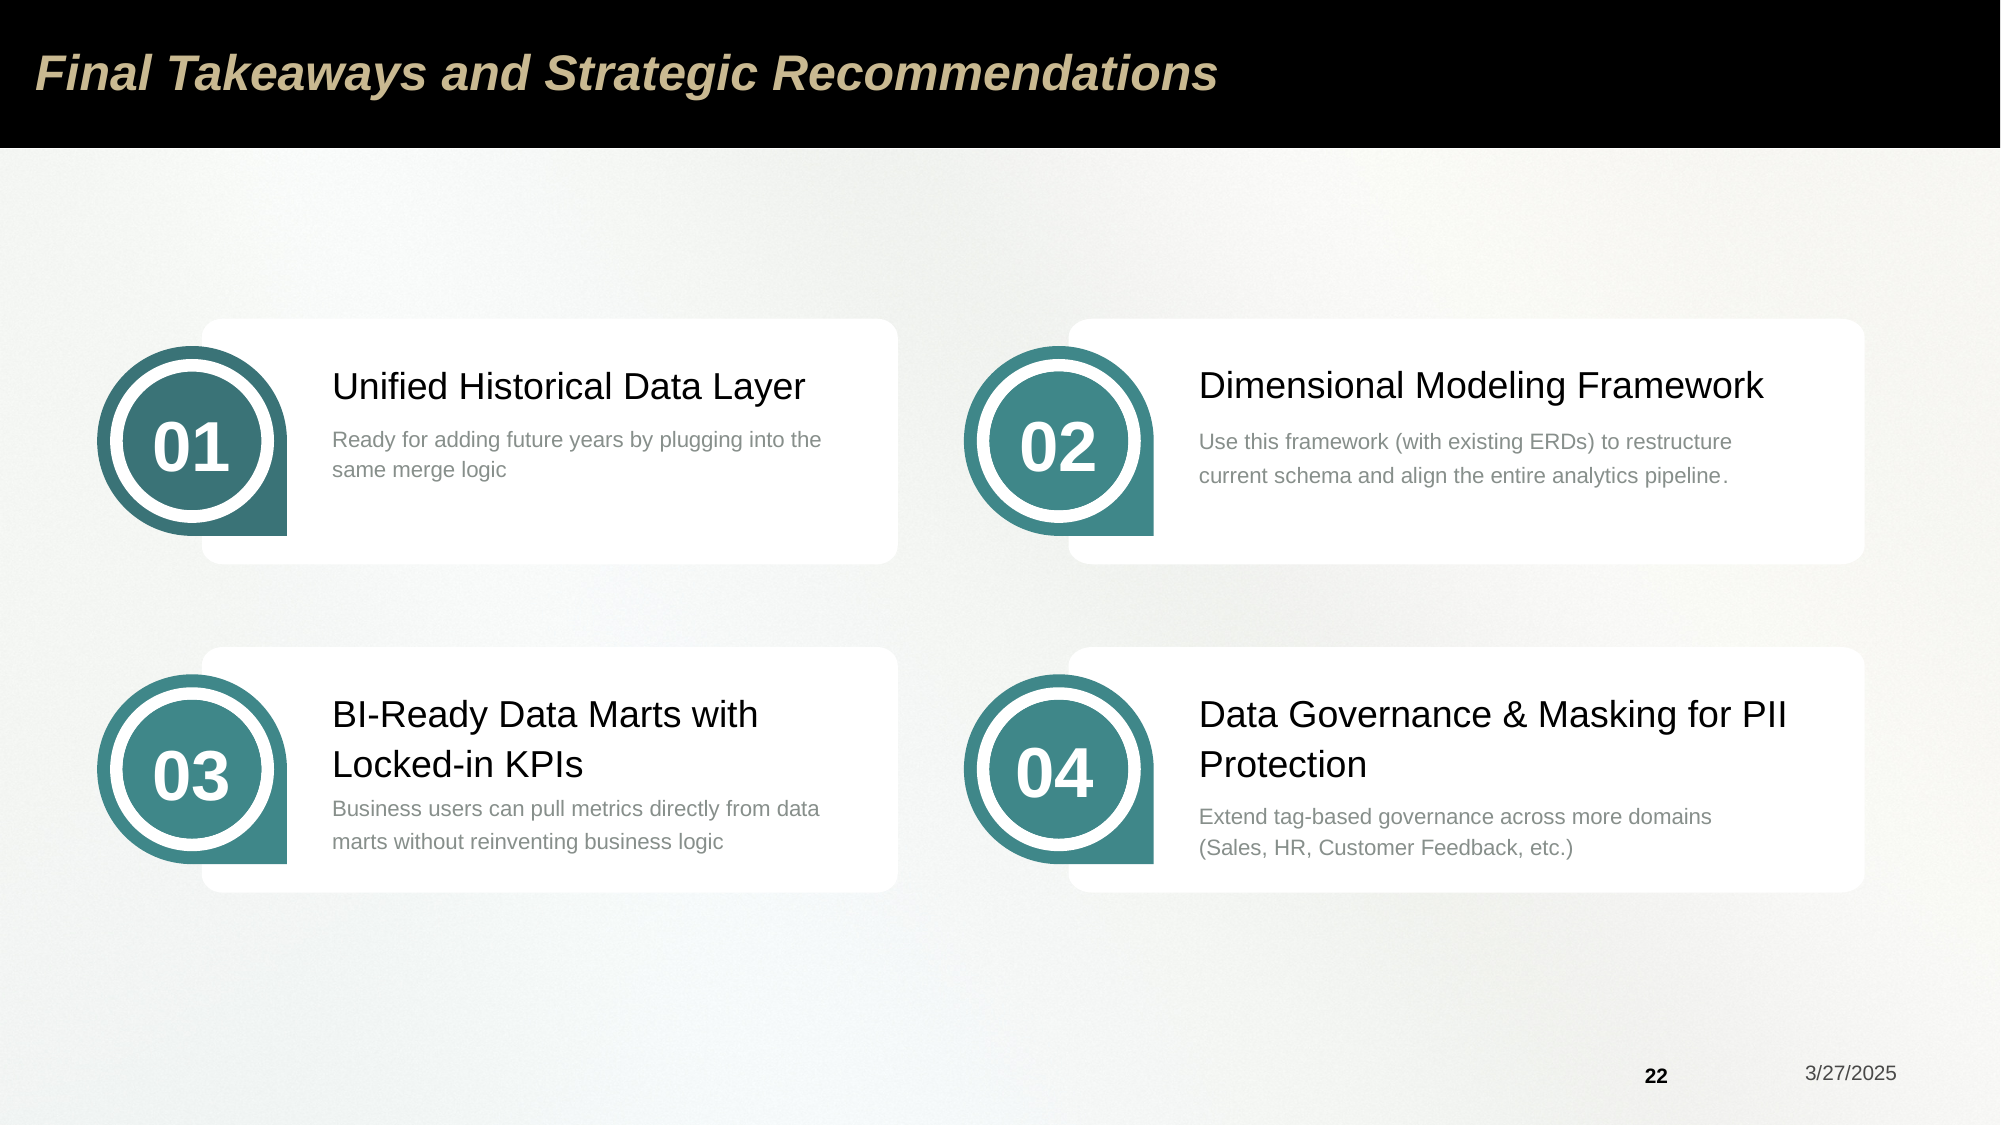

# Final Takeaways and Strategic Recommendations

Unified Historical Data Layer
Dimensional Modeling Framework

01
02
Ready for adding future years by plugging into the same merge logic
Use this framework (with existing ERDs) to restructure current schema and align the entire analytics pipeline.

BI-Ready Data Marts with Locked-in KPIs
Data Governance & Masking for PII Protection

04
03
Business users can pull metrics directly from data marts without reinventing business logic
Extend tag-based governance across more domains (Sales, HR, Customer Feedback, etc.)
22
3/27/2025